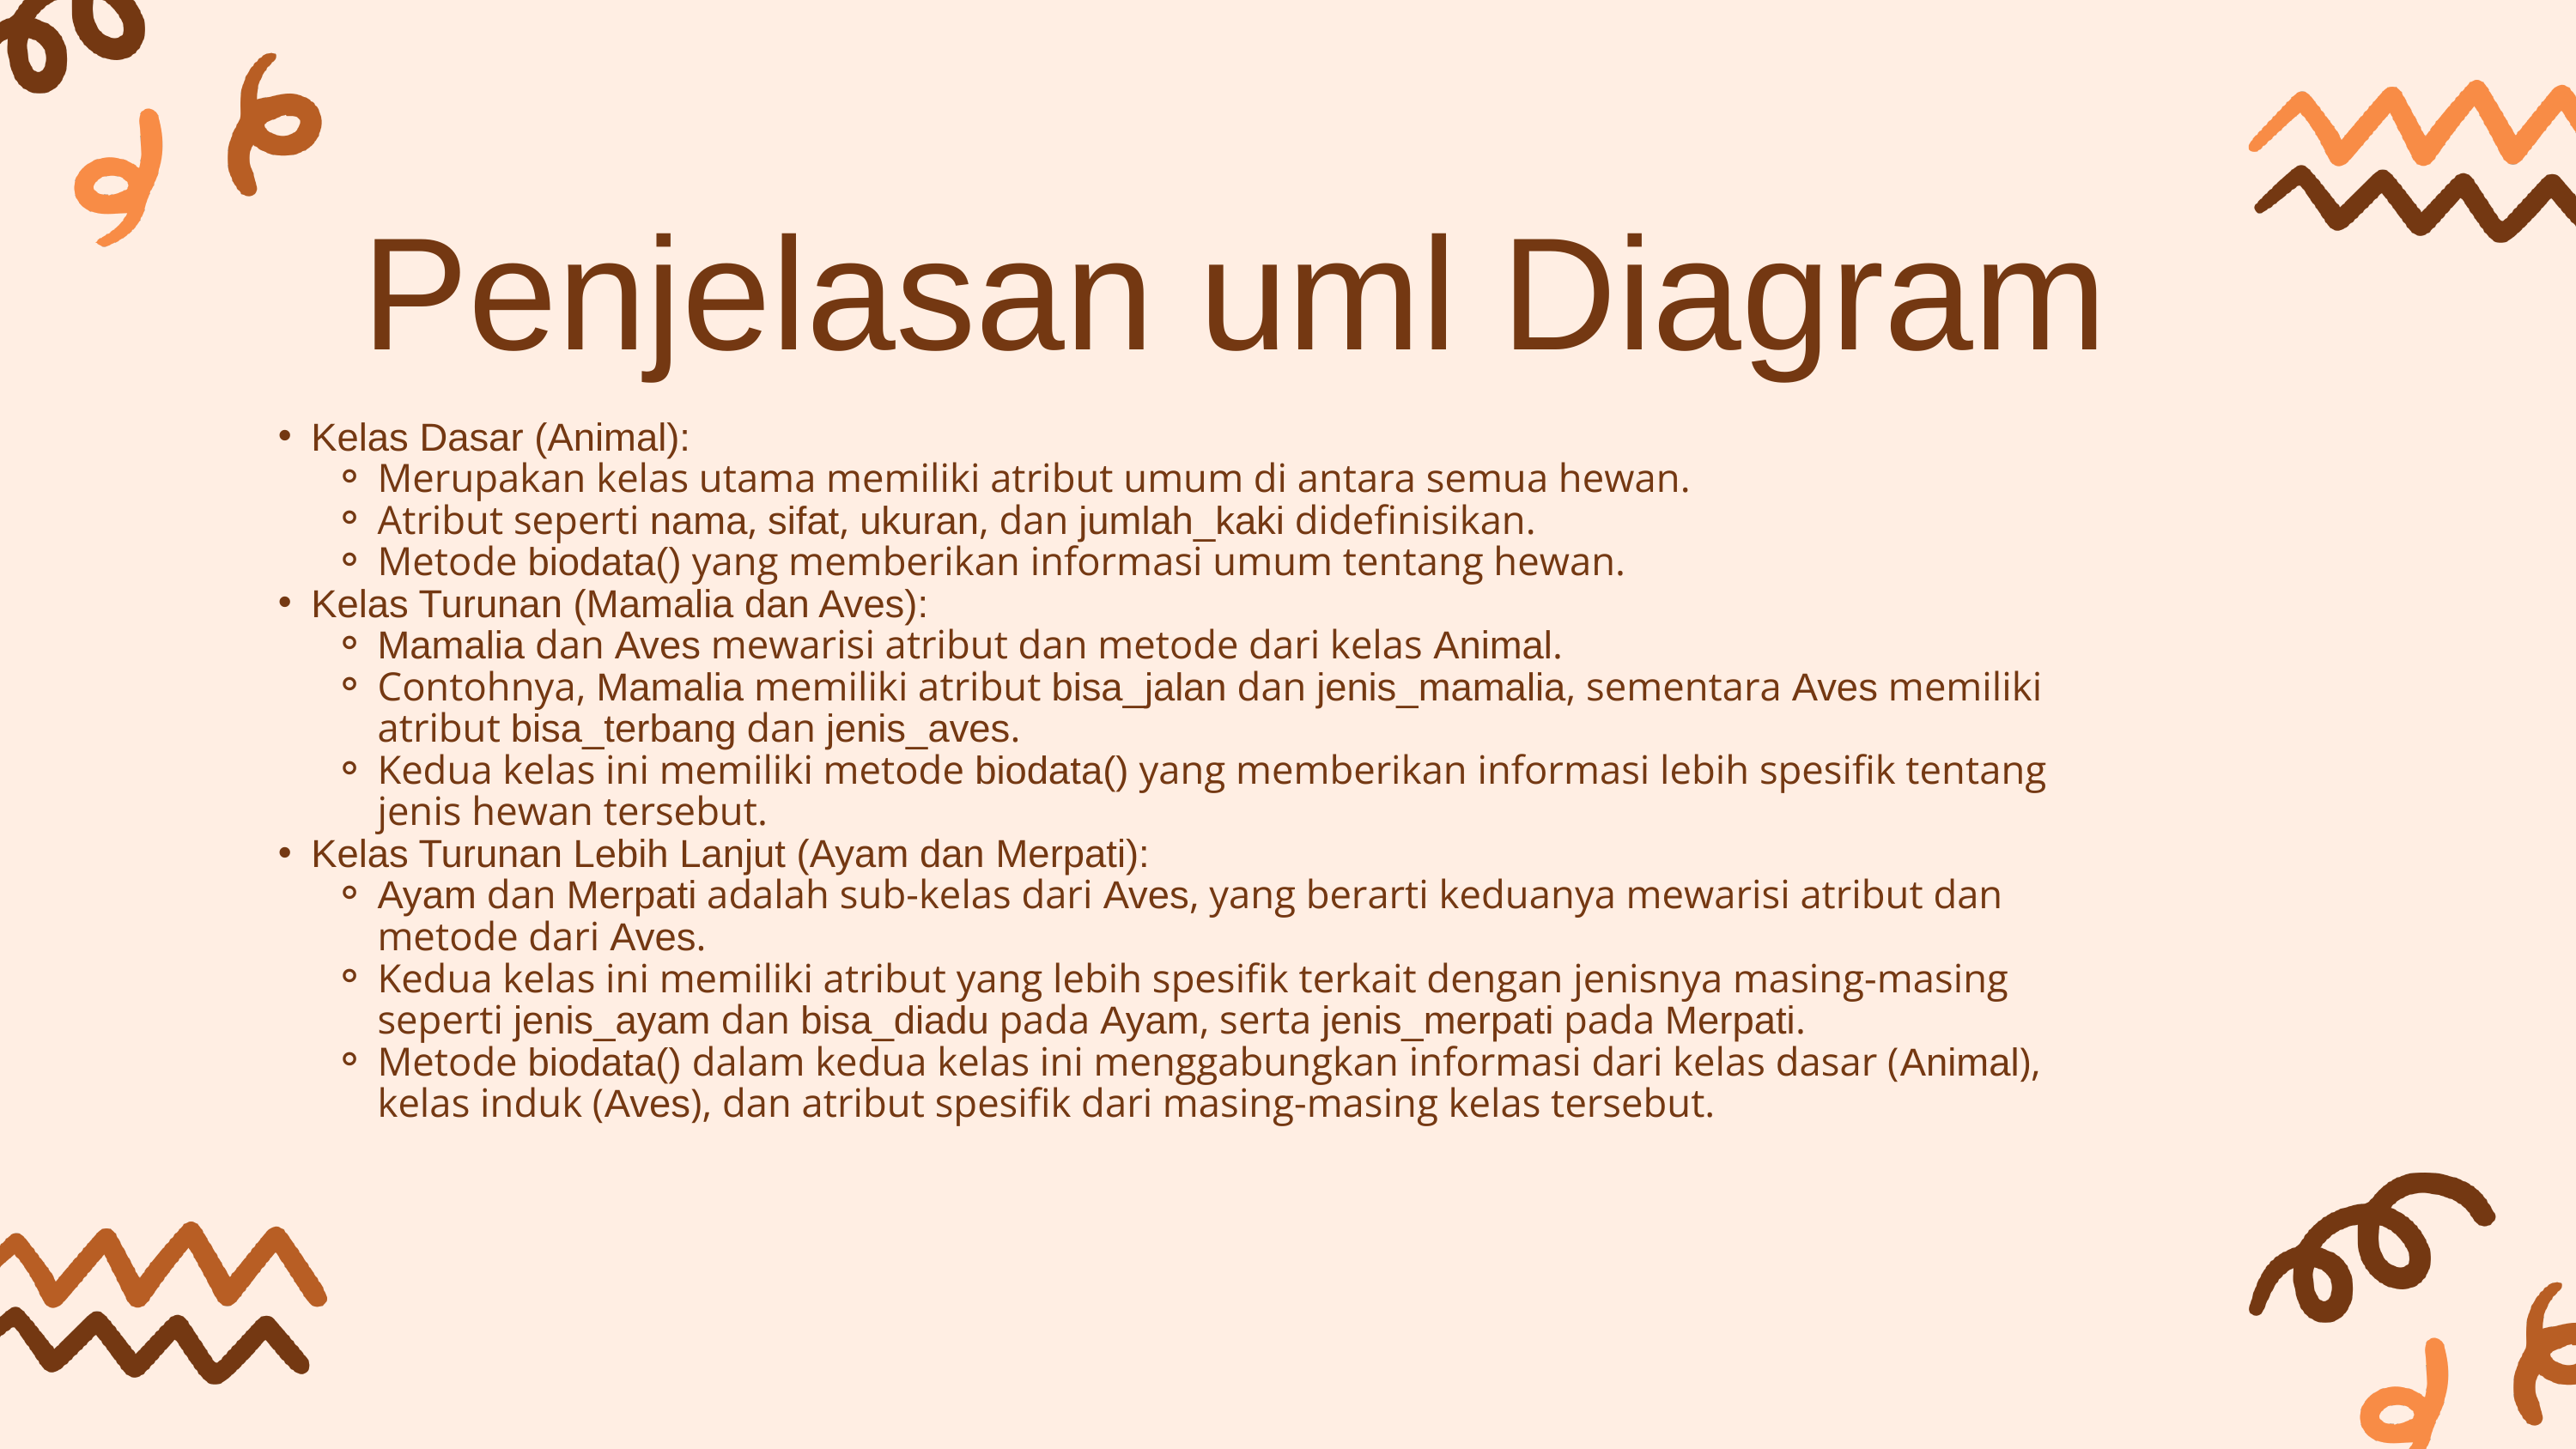

Penjelasan uml Diagram
Kelas Dasar (Animal):
Merupakan kelas utama memiliki atribut umum di antara semua hewan.
Atribut seperti nama, sifat, ukuran, dan jumlah_kaki didefinisikan.
Metode biodata() yang memberikan informasi umum tentang hewan.
Kelas Turunan (Mamalia dan Aves):
Mamalia dan Aves mewarisi atribut dan metode dari kelas Animal.
Contohnya, Mamalia memiliki atribut bisa_jalan dan jenis_mamalia, sementara Aves memiliki atribut bisa_terbang dan jenis_aves.
Kedua kelas ini memiliki metode biodata() yang memberikan informasi lebih spesifik tentang jenis hewan tersebut.
Kelas Turunan Lebih Lanjut (Ayam dan Merpati):
Ayam dan Merpati adalah sub-kelas dari Aves, yang berarti keduanya mewarisi atribut dan metode dari Aves.
Kedua kelas ini memiliki atribut yang lebih spesifik terkait dengan jenisnya masing-masing seperti jenis_ayam dan bisa_diadu pada Ayam, serta jenis_merpati pada Merpati.
Metode biodata() dalam kedua kelas ini menggabungkan informasi dari kelas dasar (Animal), kelas induk (Aves), dan atribut spesifik dari masing-masing kelas tersebut.